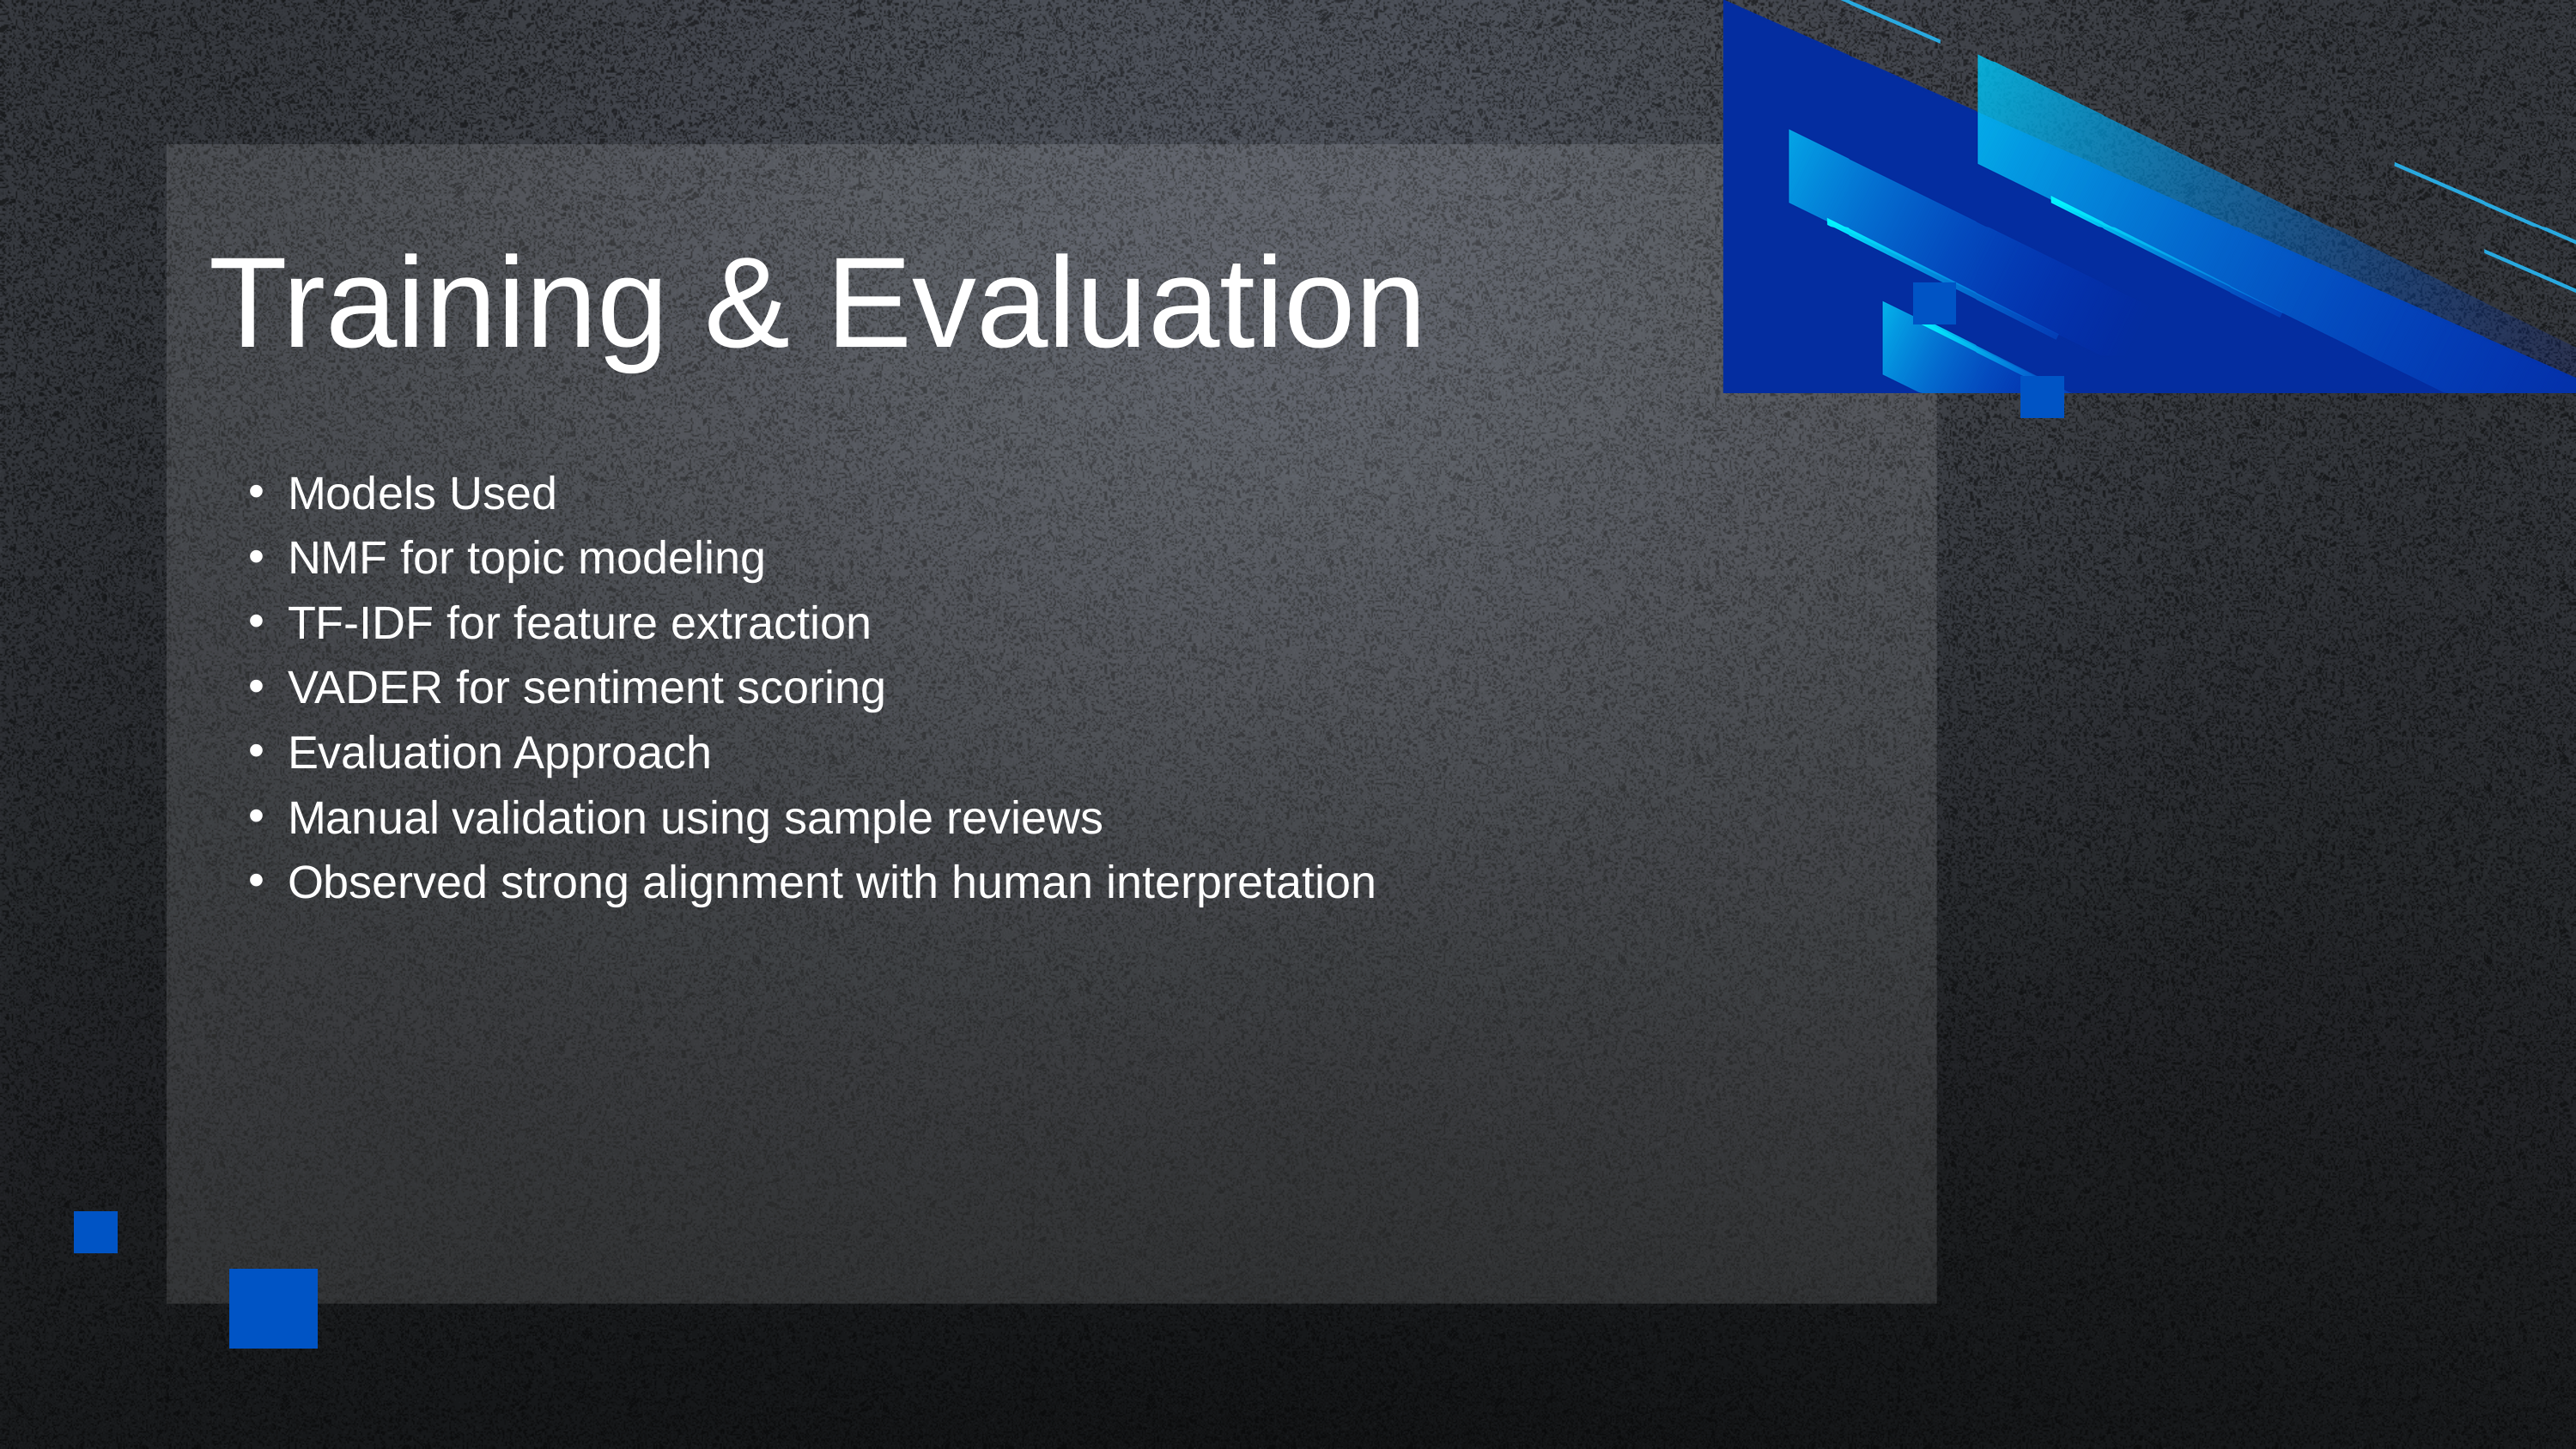

Training & Evaluation

Models Used
NMF for topic modeling
TF-IDF for feature extraction
VADER for sentiment scoring
Evaluation Approach
Manual validation using sample reviews
Observed strong alignment with human interpretation